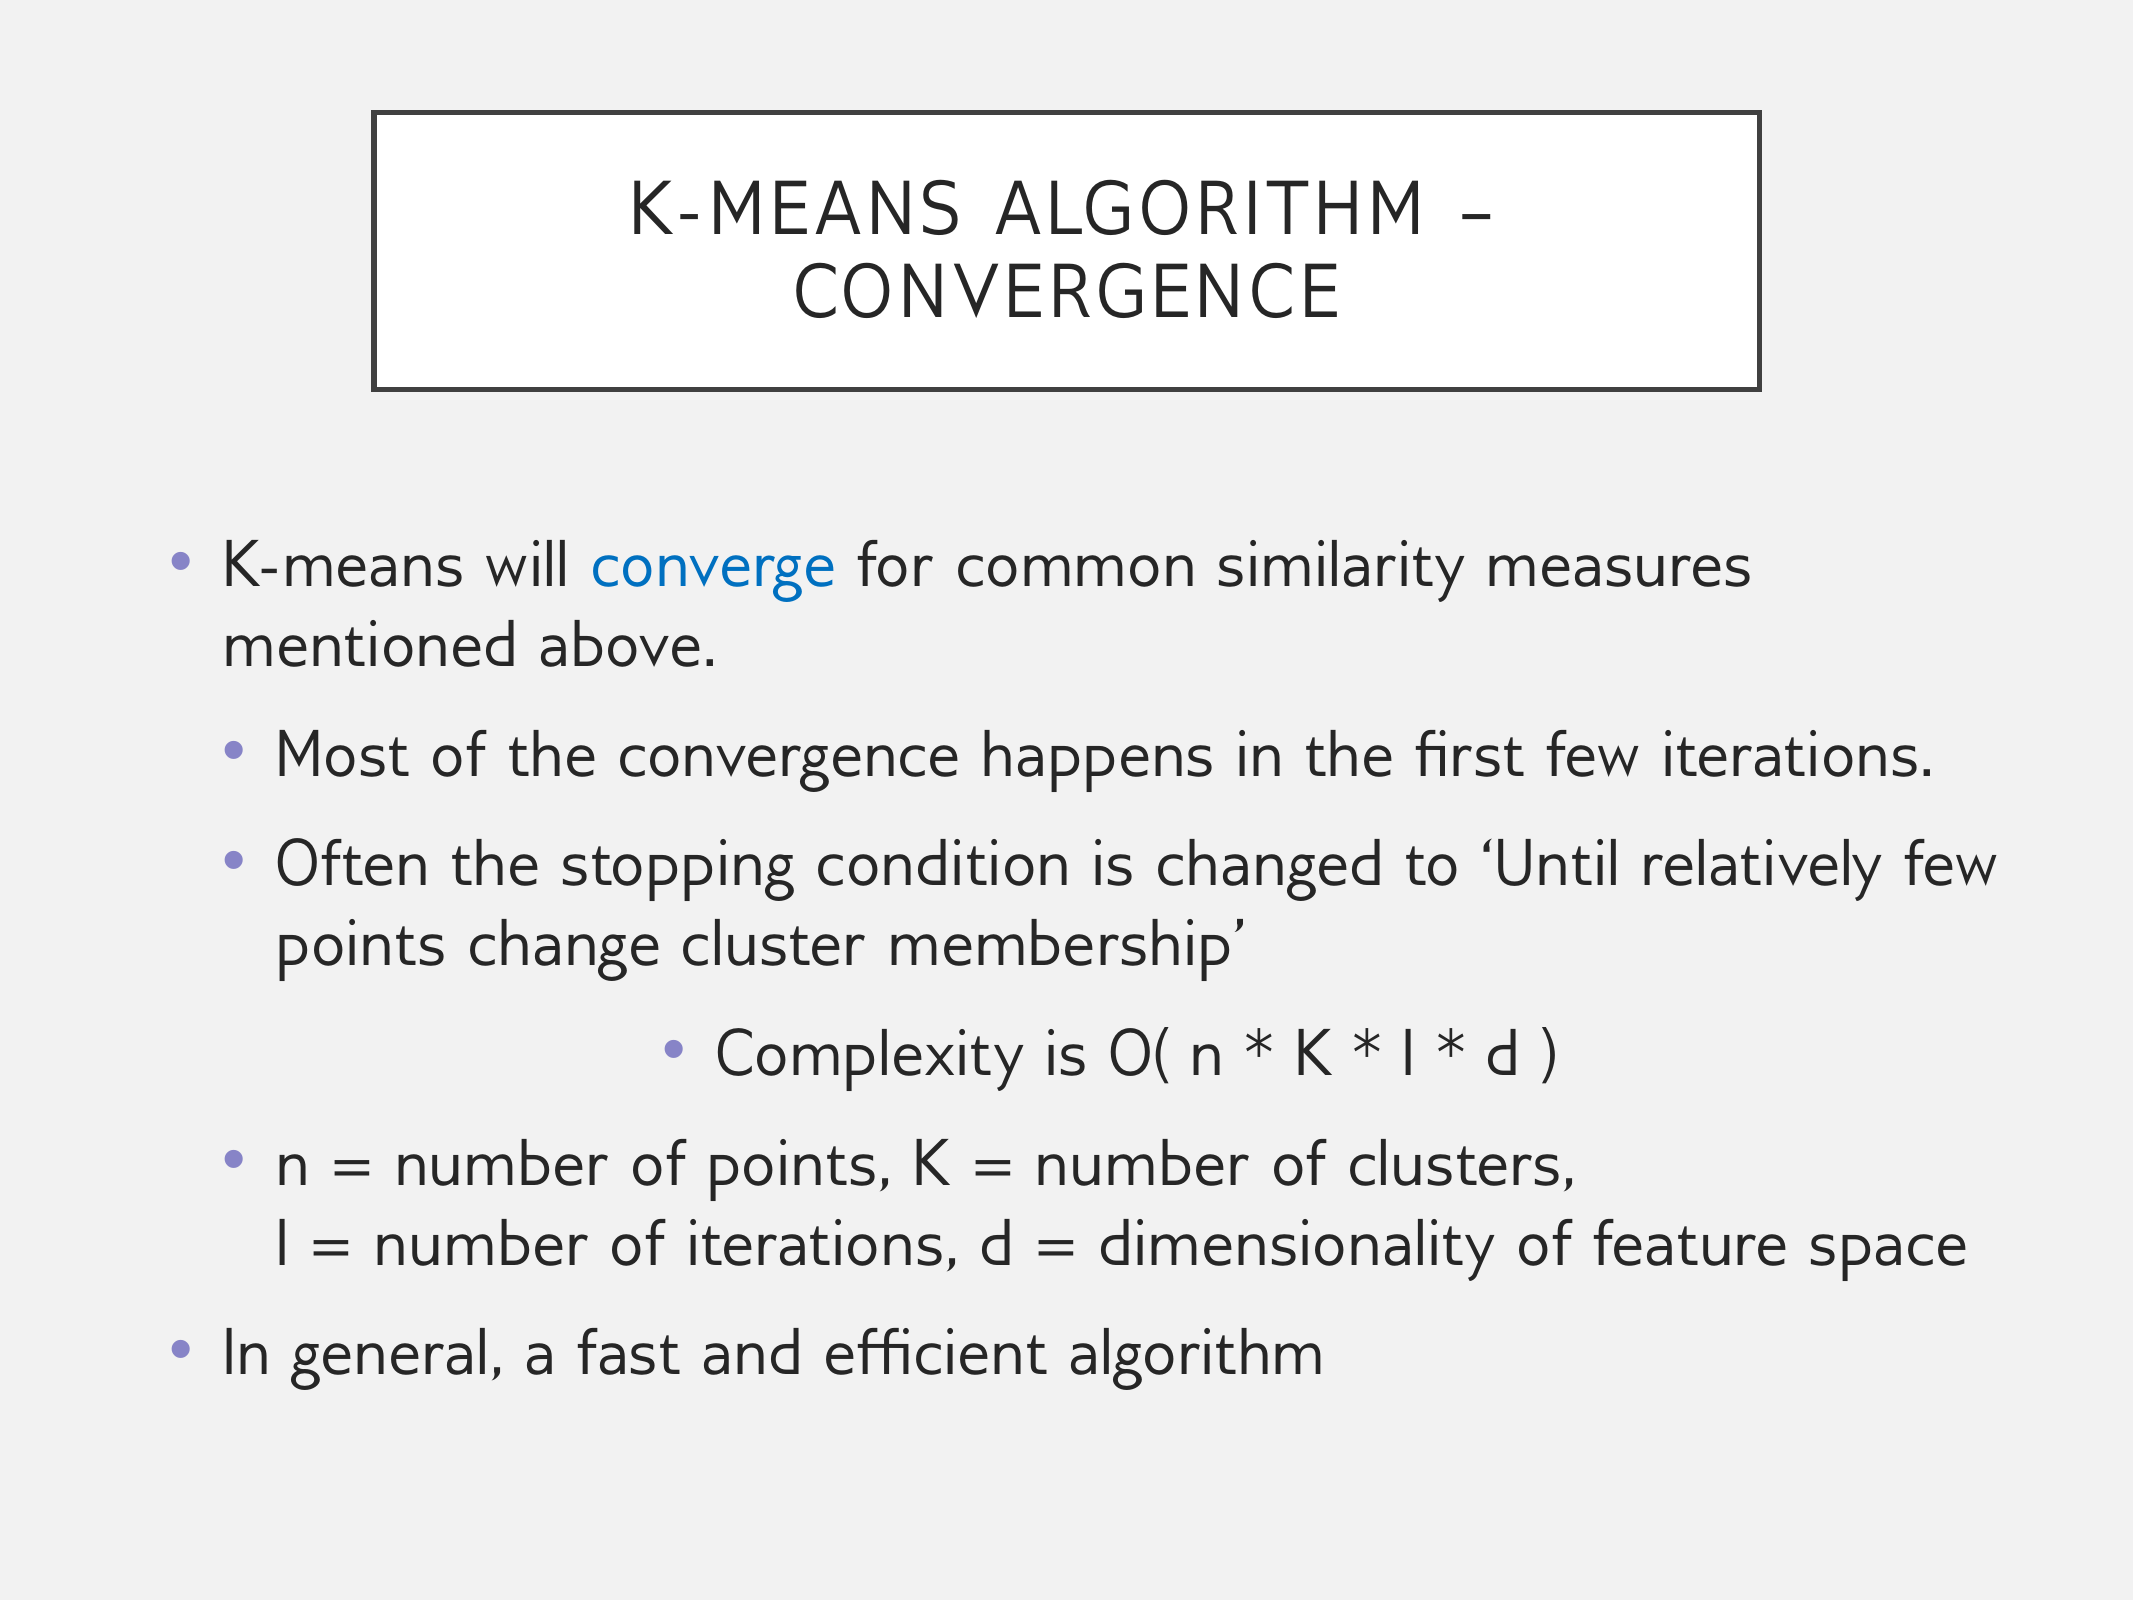

# K-means Algorithm – Convergence
K-means will converge for common similarity measures mentioned above.
Most of the convergence happens in the first few iterations.
Often the stopping condition is changed to ‘Until relatively few points change cluster membership’
Complexity is O( n * K * I * d )
n = number of points, K = number of clusters,
I = number of iterations, d = dimensionality of feature space
In general, a fast and efficient algorithm